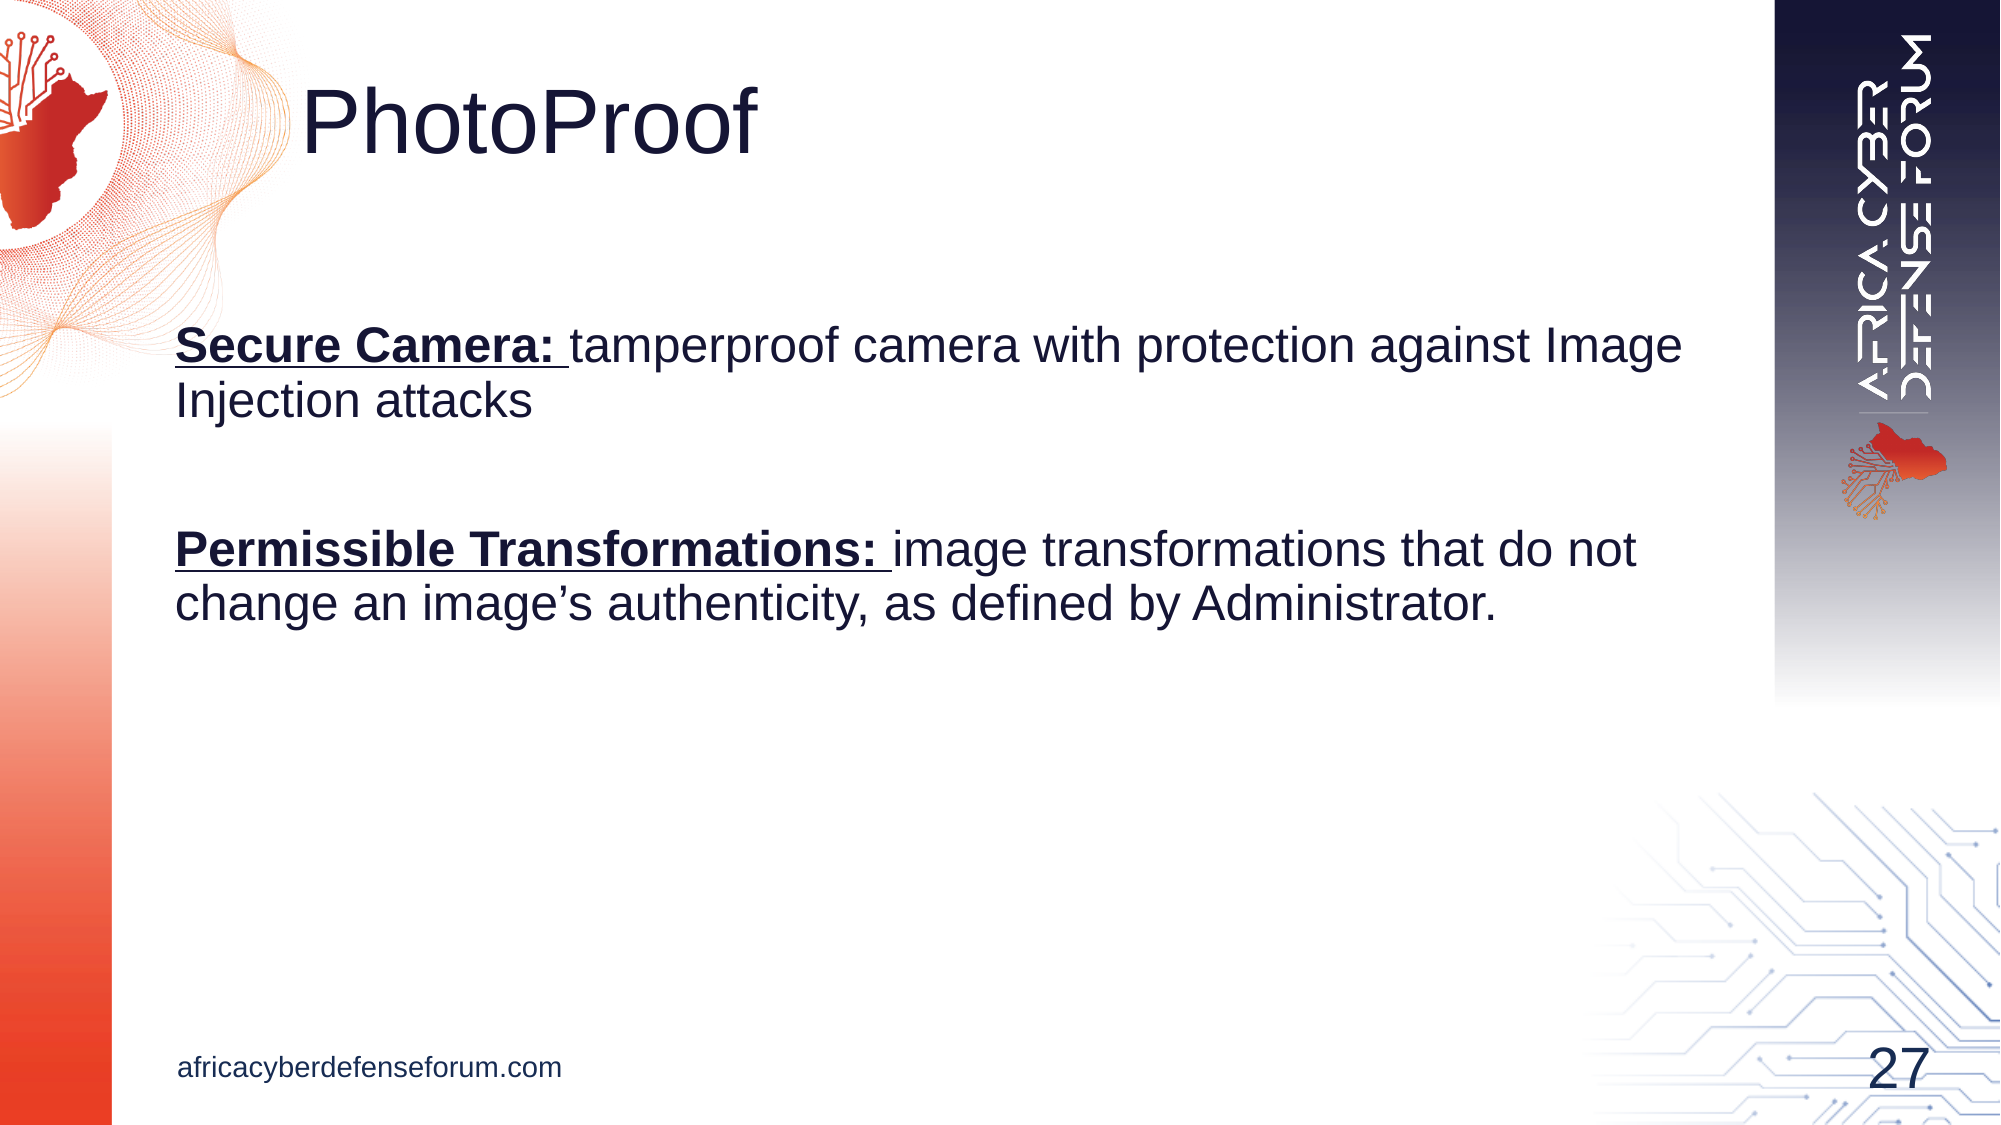

# PhotoProof
Secure Camera: tamperproof camera with protection against Image Injection attacks

Permissible Transformations: image transformations that do not change an image’s authenticity, as defined by Administrator.